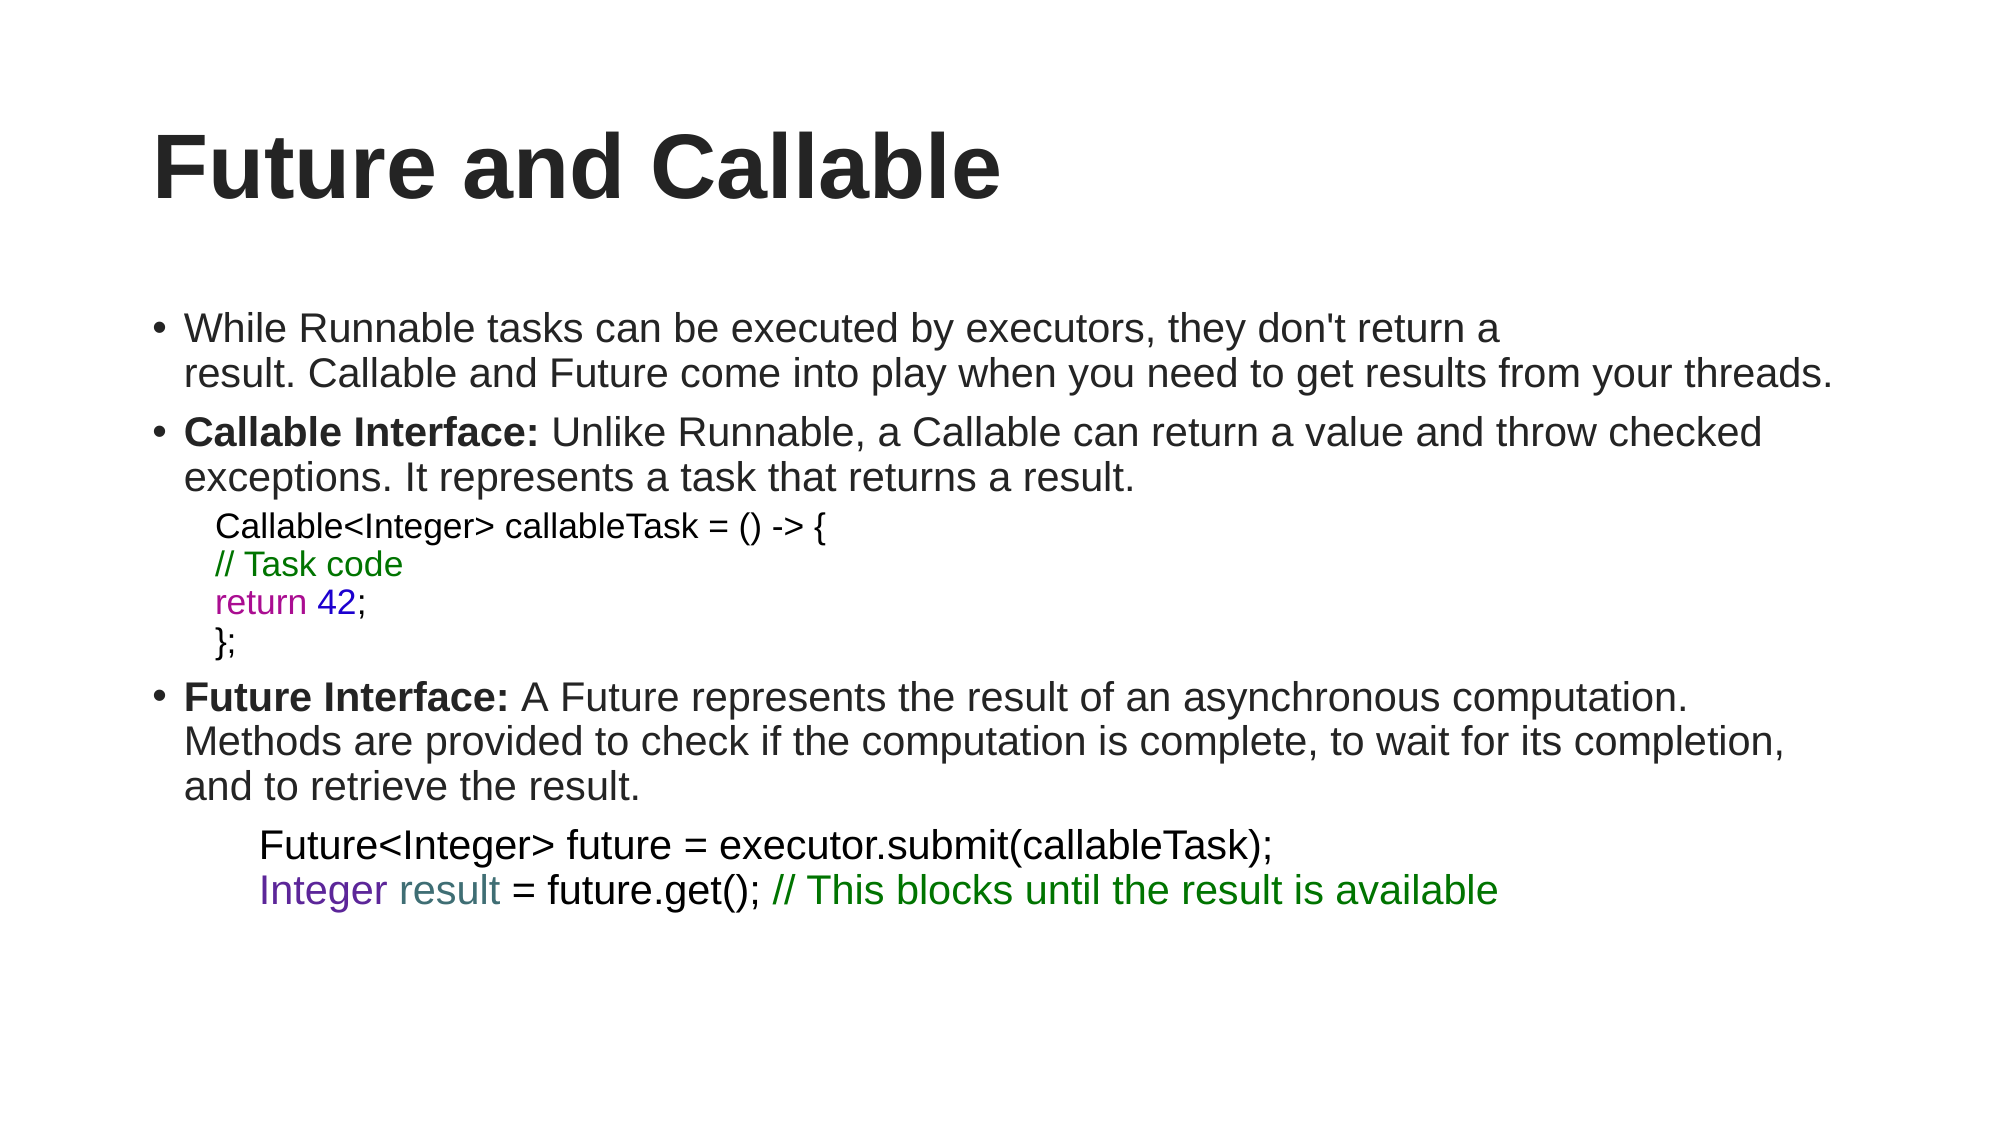

# Future and Callable
While Runnable tasks can be executed by executors, they don't return a result. Callable and Future come into play when you need to get results from your threads.
Callable Interface: Unlike Runnable, a Callable can return a value and throw checked exceptions. It represents a task that returns a result.
Callable<Integer> callableTask = () -> {
// Task code
return 42;
};
Future Interface: A Future represents the result of an asynchronous computation. Methods are provided to check if the computation is complete, to wait for its completion, and to retrieve the result.
	Future<Integer> future = executor.submit(callableTask);
	Integer result = future.get(); // This blocks until the result is available